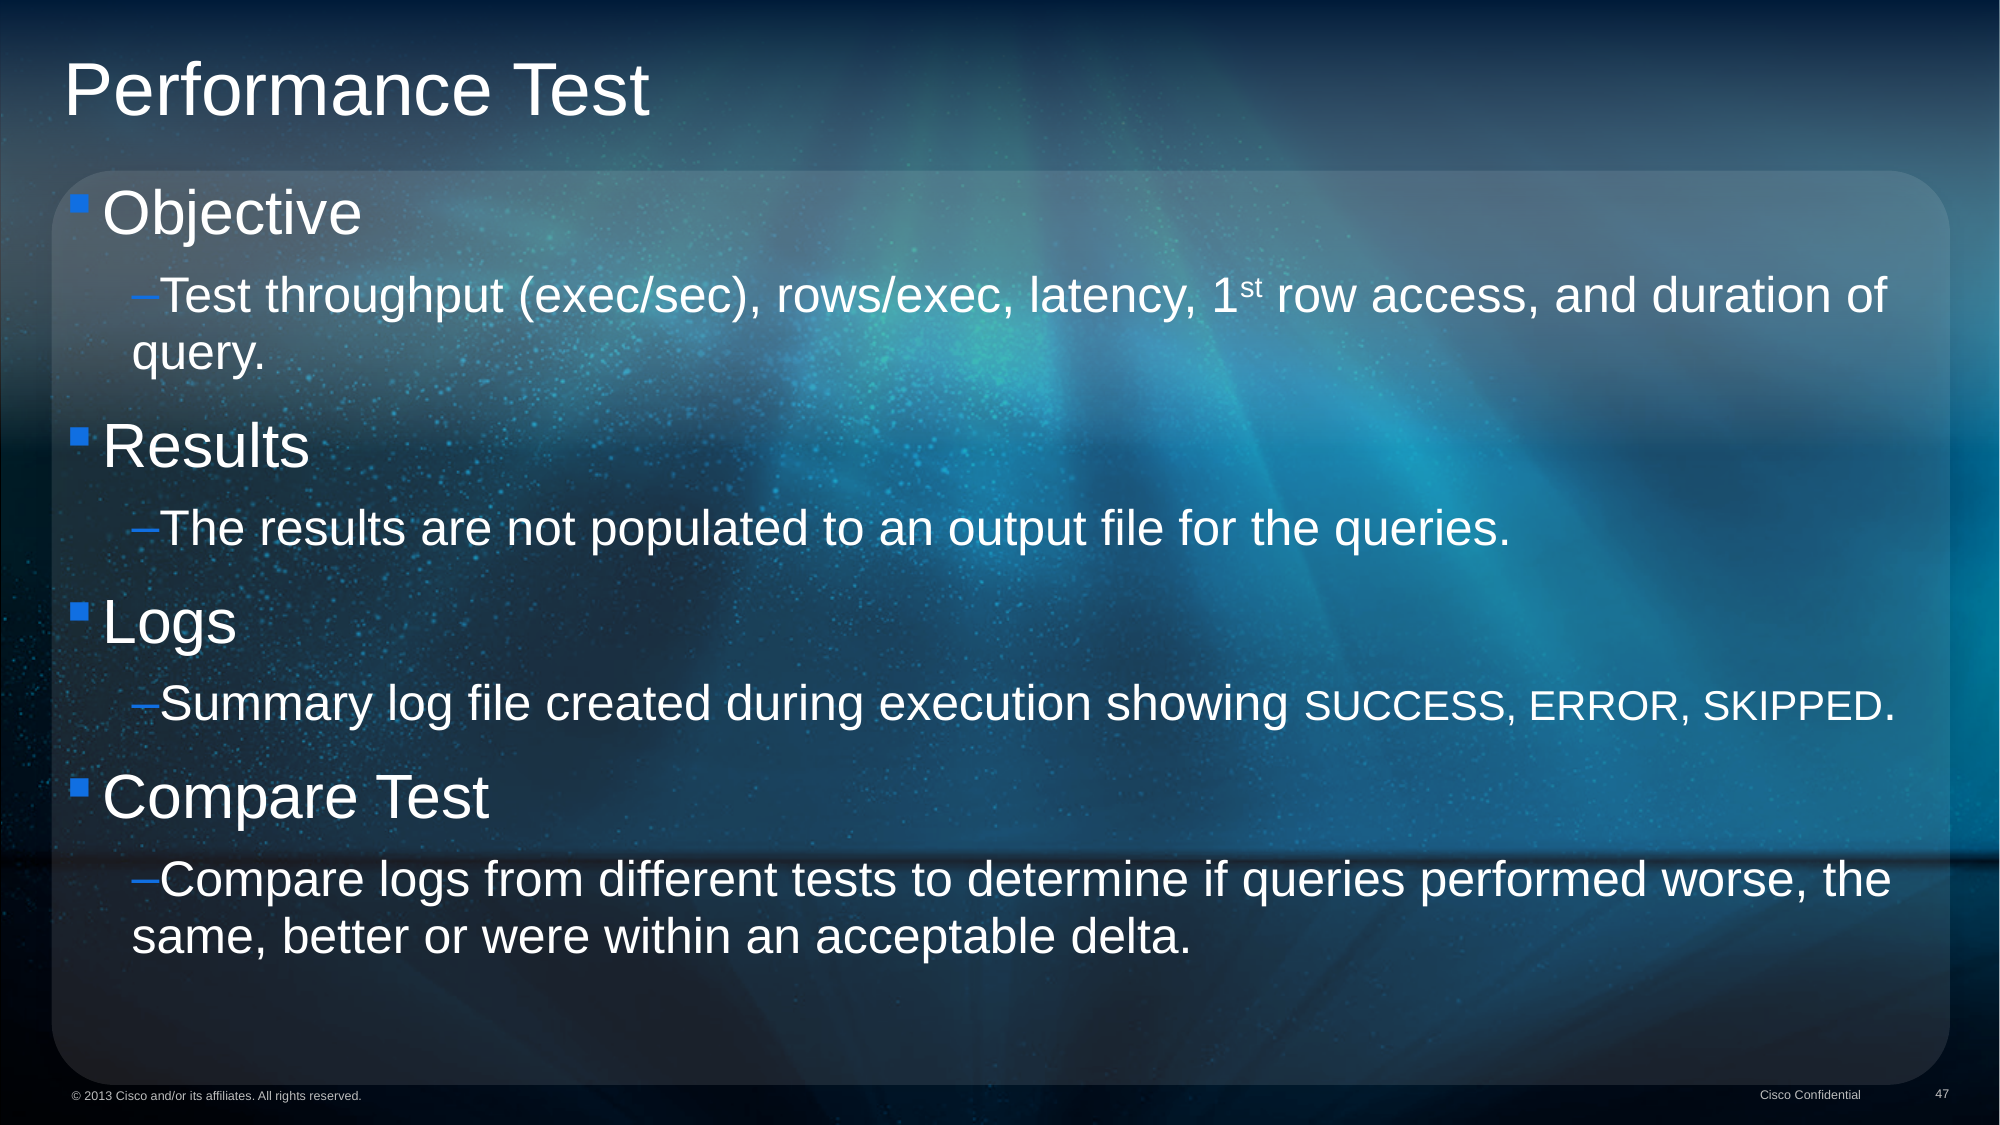

Performance Test
Objective
Test throughput (exec/sec), rows/exec, latency, 1st row access, and duration of query.
Results
The results are not populated to an output file for the queries.
Logs
Summary log file created during execution showing SUCCESS, ERROR, SKIPPED.
Compare Test
Compare logs from different tests to determine if queries performed worse, the same, better or were within an acceptable delta.